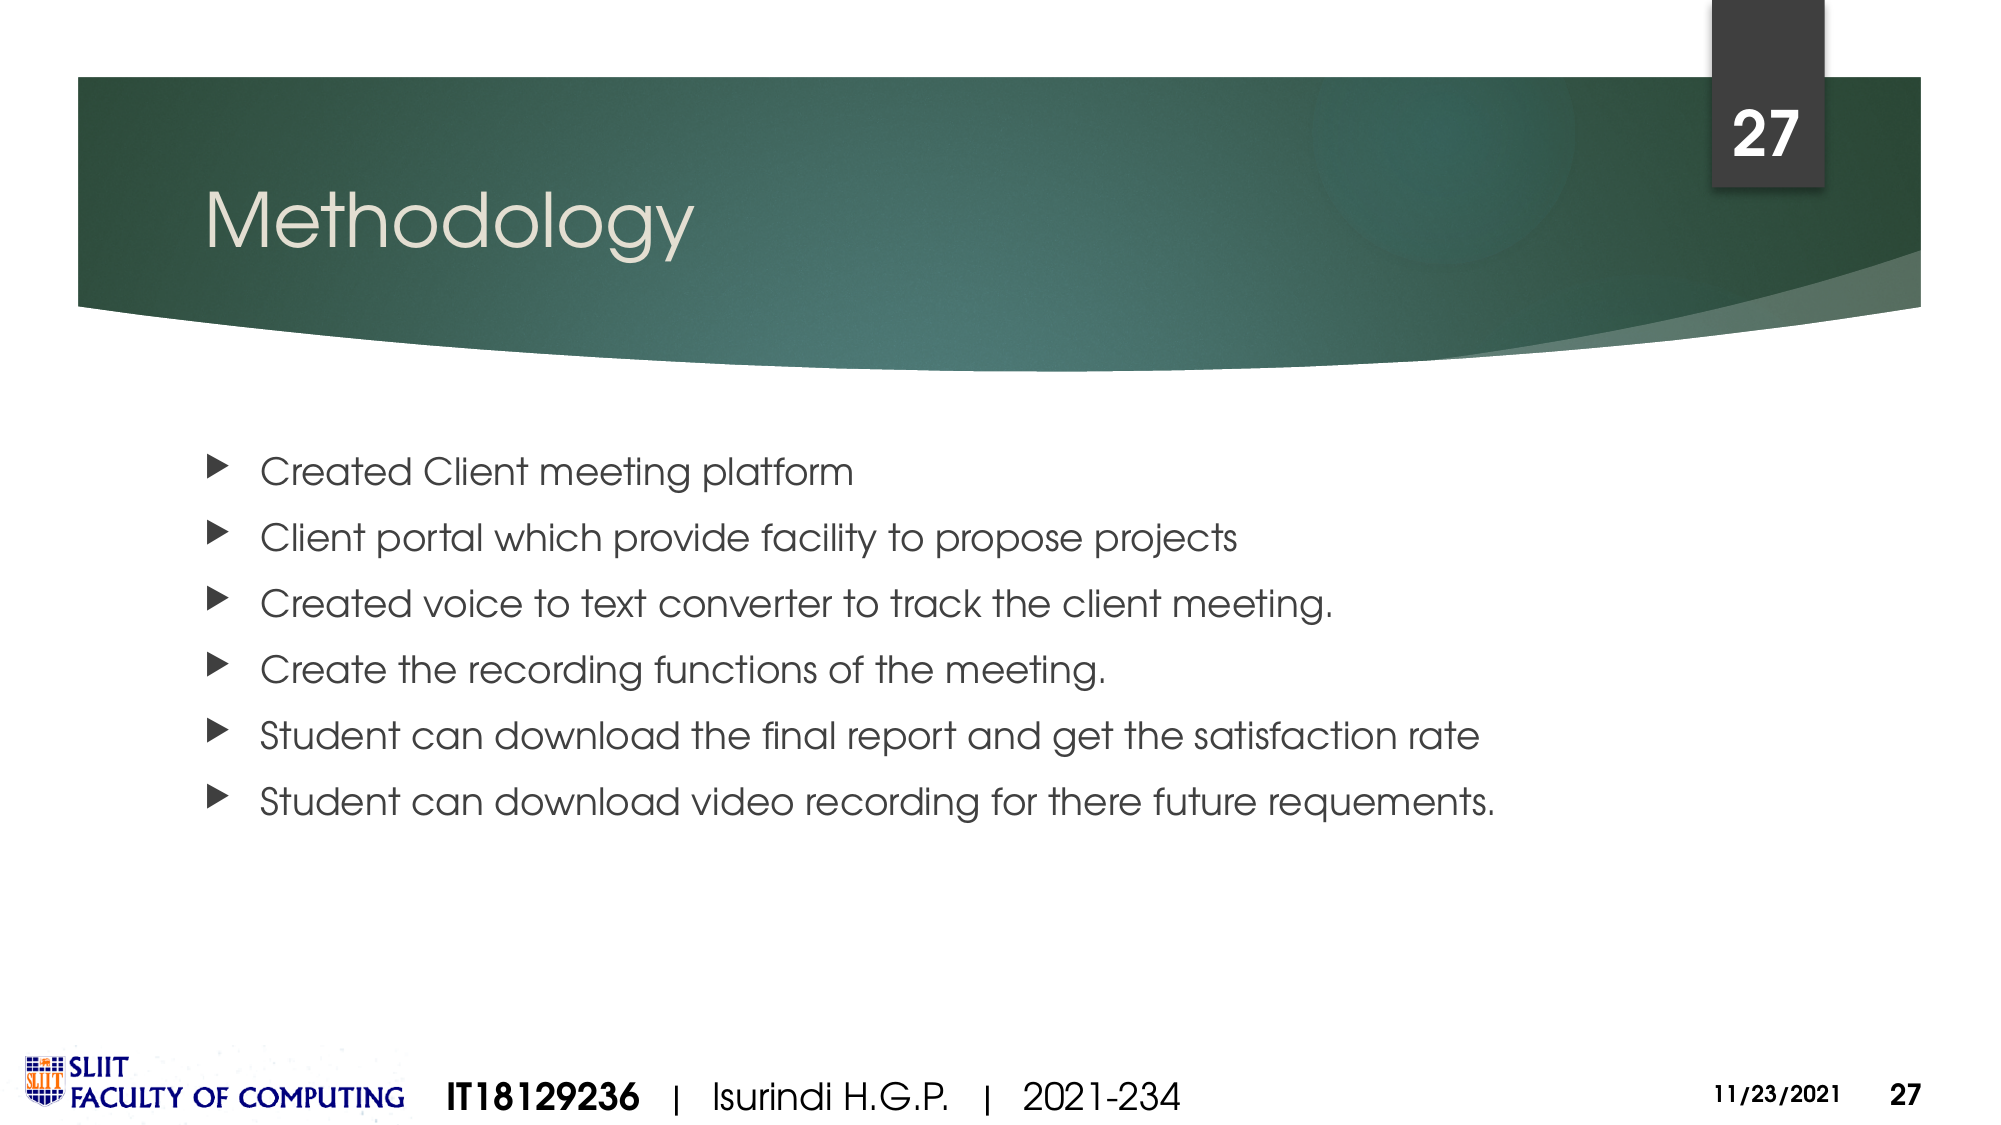

# Methodology

Created Client meeting platform
Client portal which provide facility to propose projects
Created voice to text converter to track the client meeting.
Create the recording functions of the meeting.
Student can download the final report and get the satisfaction rate
Student can download video recording for there future requements.